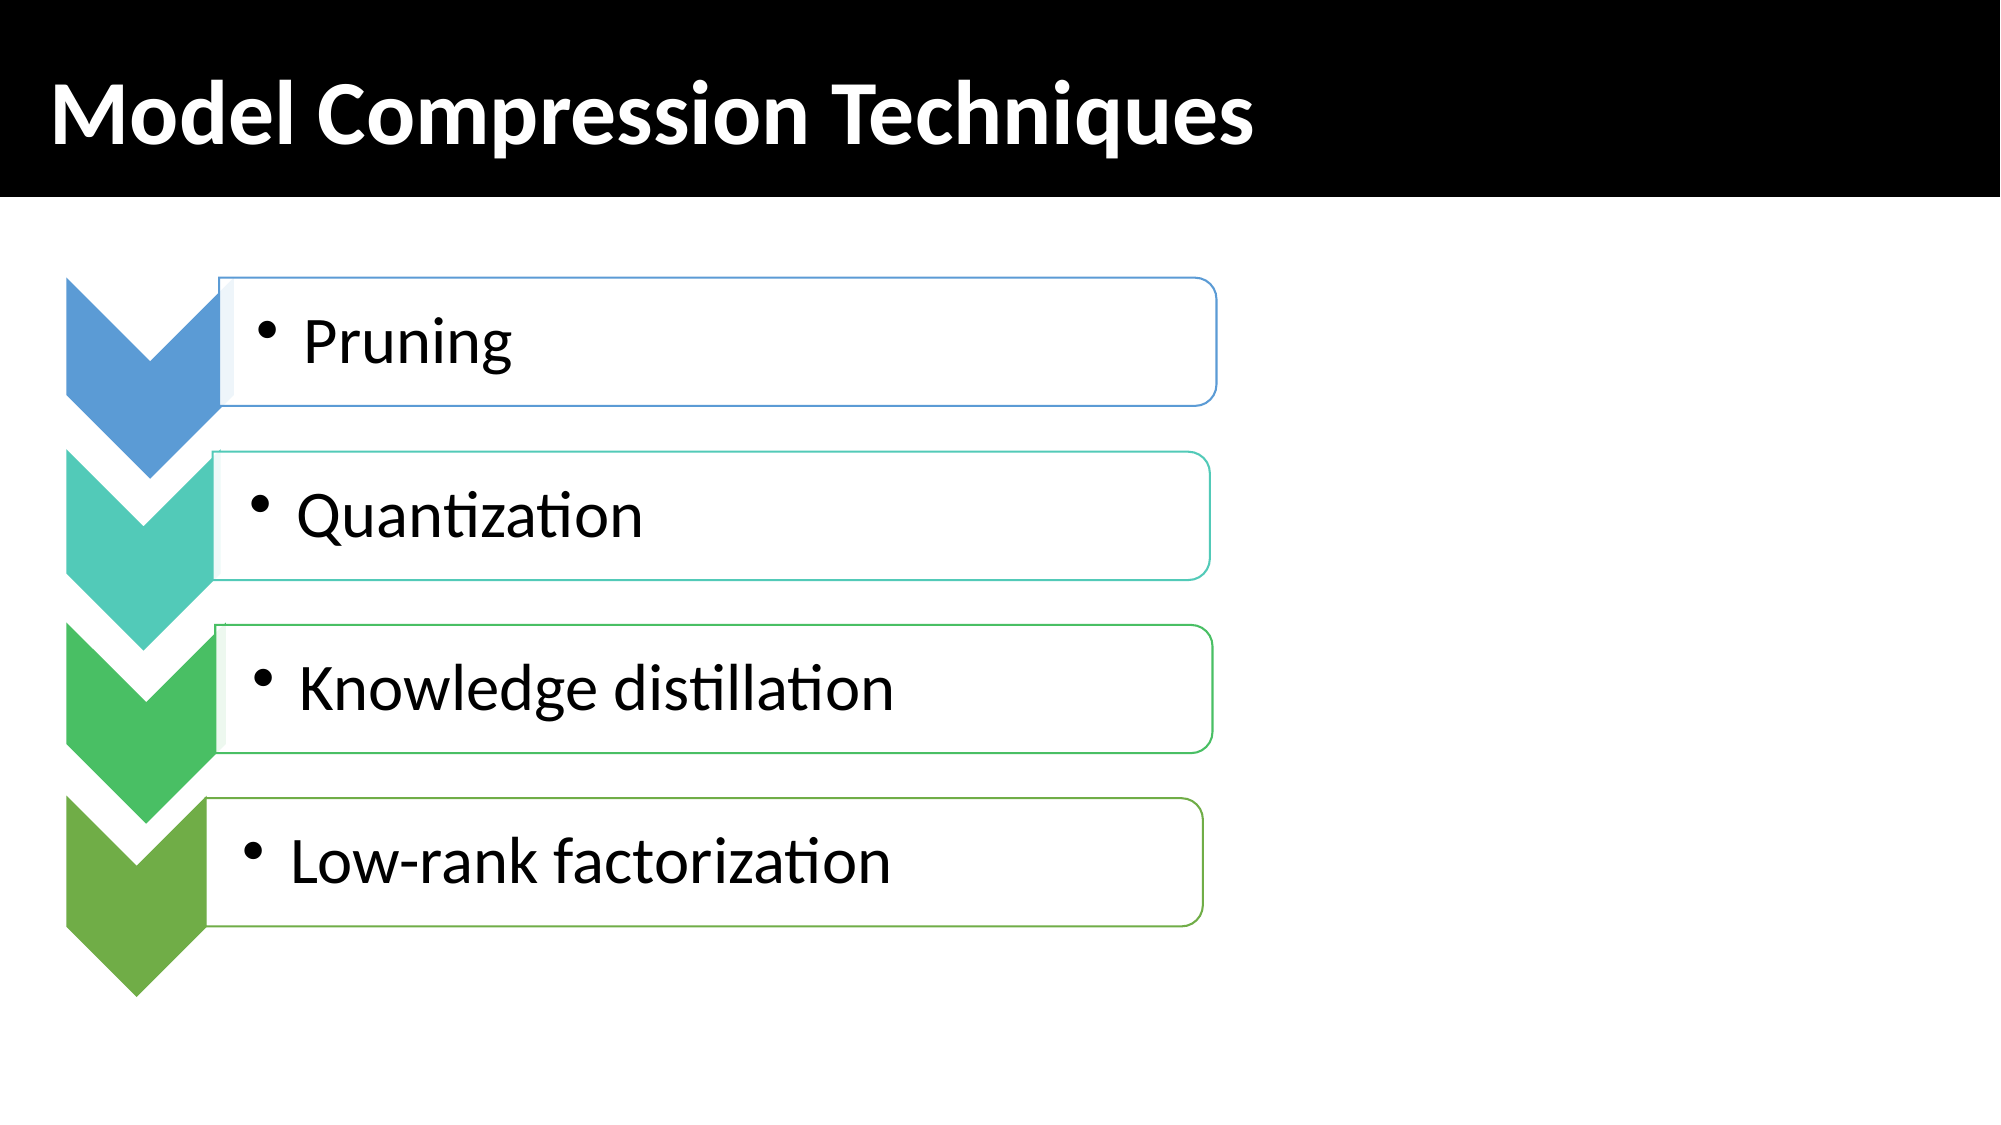

Model Compression Techniques

Pruning

Quantization

Knowledge distillation

Low-rank factorization